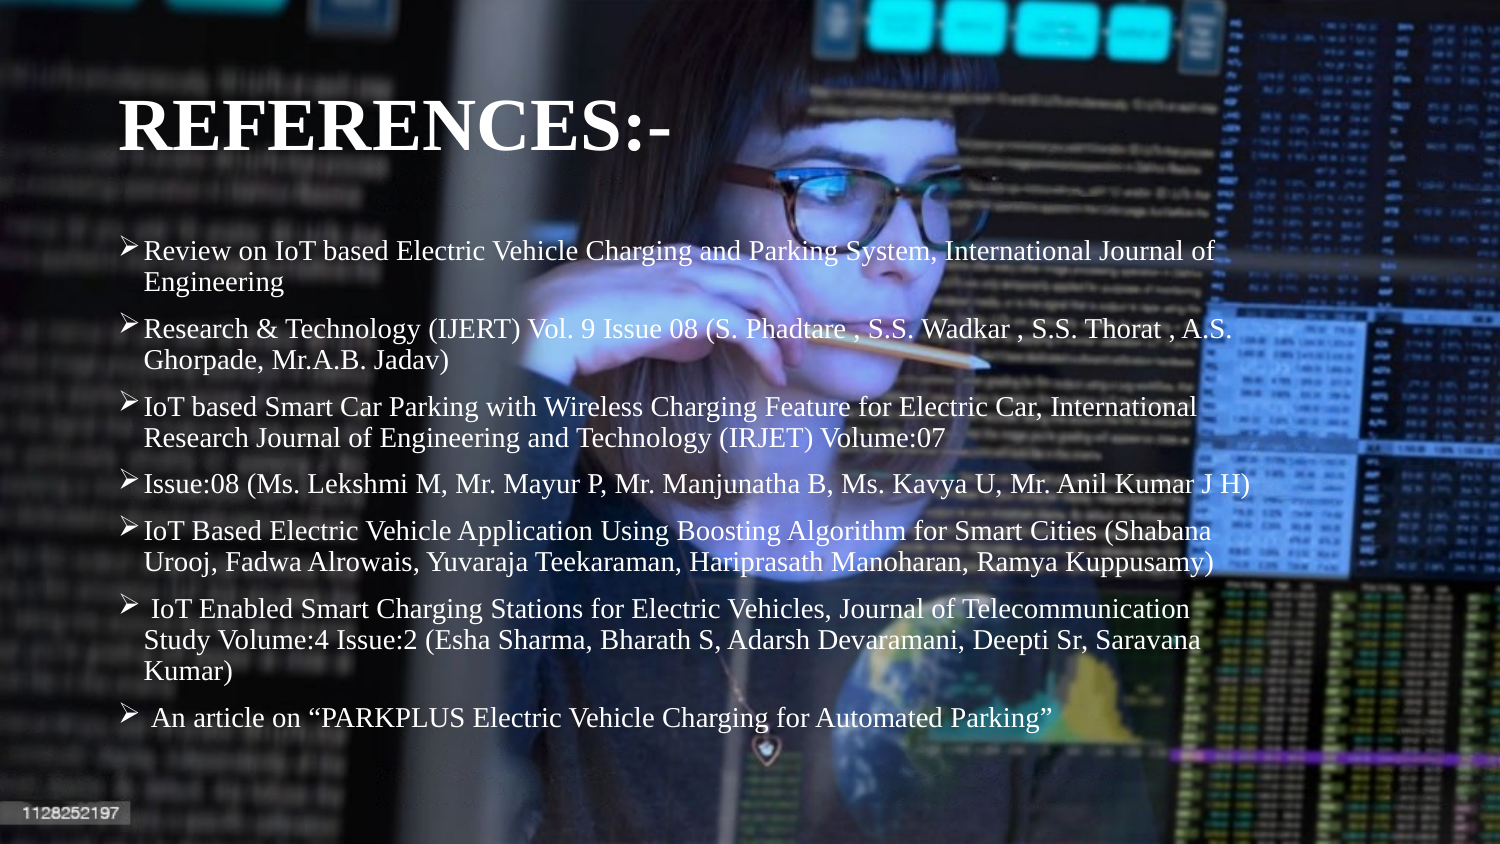

# REFERENCES:-

Review on IoT based Electric Vehicle Charging and Parking System, International Journal of Engineering
Research & Technology (IJERT) Vol. 9 Issue 08 (S. Phadtare , S.S. Wadkar , S.S. Thorat , A.S. Ghorpade, Mr.A.B. Jadav)
IoT based Smart Car Parking with Wireless Charging Feature for Electric Car, International Research Journal of Engineering and Technology (IRJET) Volume:07
Issue:08 (Ms. Lekshmi M, Mr. Mayur P, Mr. Manjunatha B, Ms. Kavya U, Mr. Anil Kumar J H)
IoT Based Electric Vehicle Application Using Boosting Algorithm for Smart Cities (Shabana Urooj, Fadwa Alrowais, Yuvaraja Teekaraman, Hariprasath Manoharan, Ramya Kuppusamy)
 IoT Enabled Smart Charging Stations for Electric Vehicles, Journal of Telecommunication Study Volume:4 Issue:2 (Esha Sharma, Bharath S, Adarsh Devaramani, Deepti Sr, Saravana Kumar)
 An article on “PARKPLUS Electric Vehicle Charging for Automated Parking”